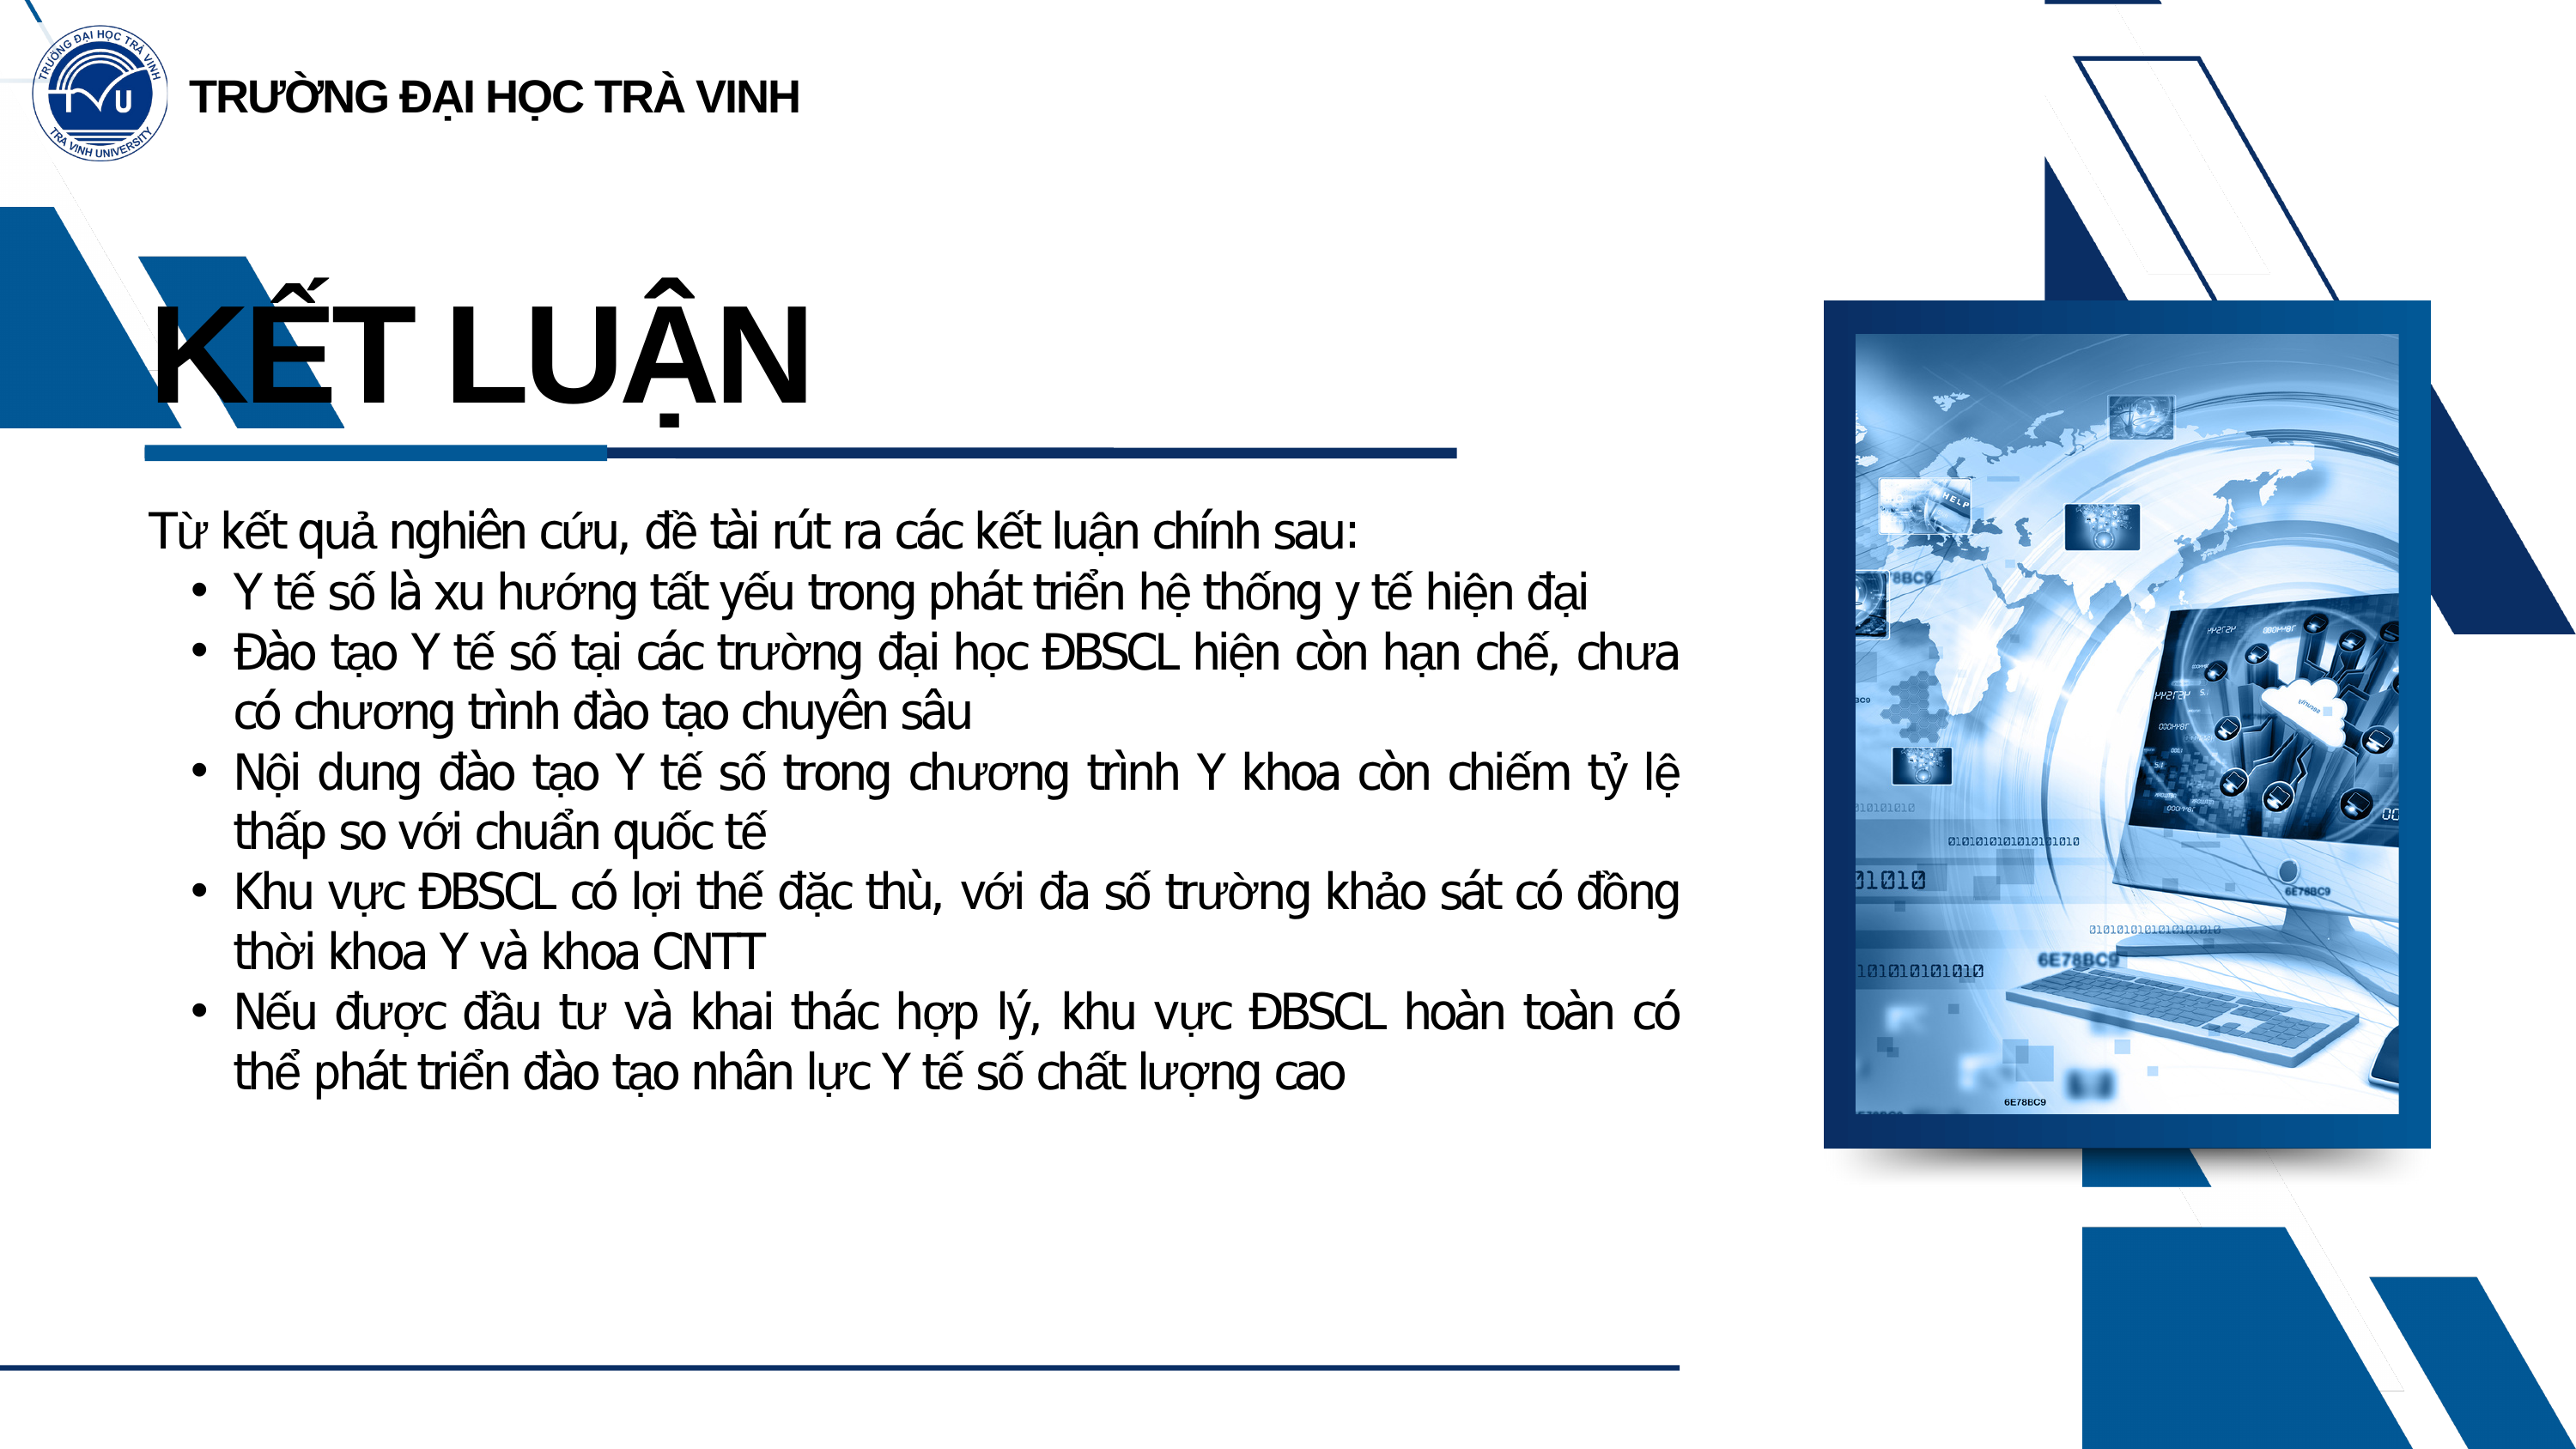

TRƯỜNG ĐẠI HỌC TRÀ VINH
KẾT LUẬN

Từ kết quả nghiên cứu, đề tài rút ra các kết luận chính sau:
Y tế số là xu hướng tất yếu trong phát triển hệ thống y tế hiện đại
Đào tạo Y tế số tại các trường đại học ĐBSCL hiện còn hạn chế, chưa có chương trình đào tạo chuyên sâu
Nội dung đào tạo Y tế số trong chương trình Y khoa còn chiếm tỷ lệ thấp so với chuẩn quốc tế
Khu vực ĐBSCL có lợi thế đặc thù, với đa số trường khảo sát có đồng thời khoa Y và khoa CNTT
Nếu được đầu tư và khai thác hợp lý, khu vực ĐBSCL hoàn toàn có thể phát triển đào tạo nhân lực Y tế số chất lượng cao